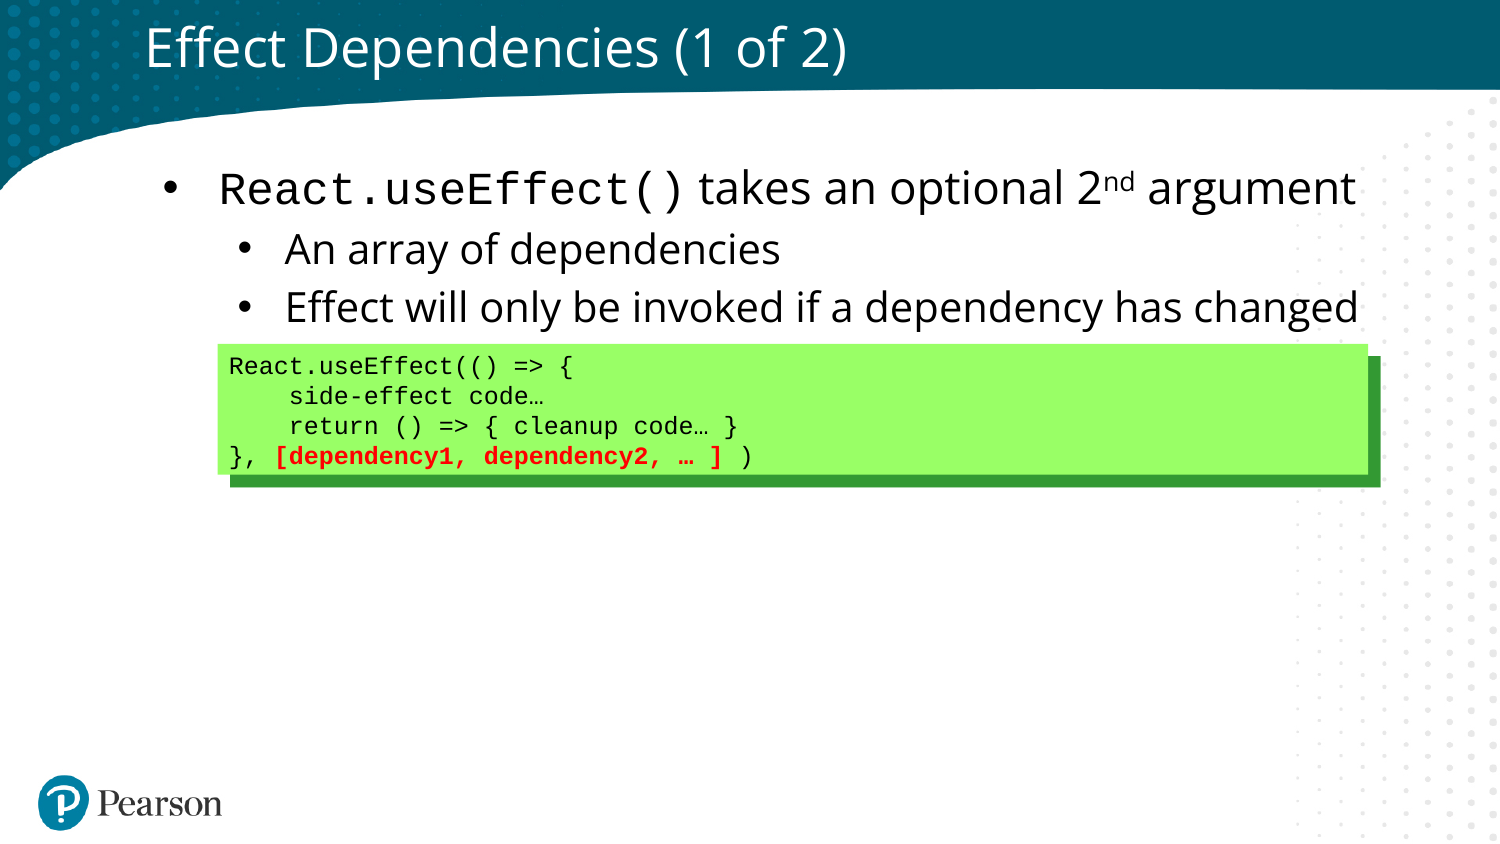

# Effect Dependencies (1 of 2)
React.useEffect() takes an optional 2nd argument
An array of dependencies
Effect will only be invoked if a dependency has changed

React.useEffect(() => {
    side-effect code…
    return () => { cleanup code… }
}, [dependency1, dependency2, … ] )